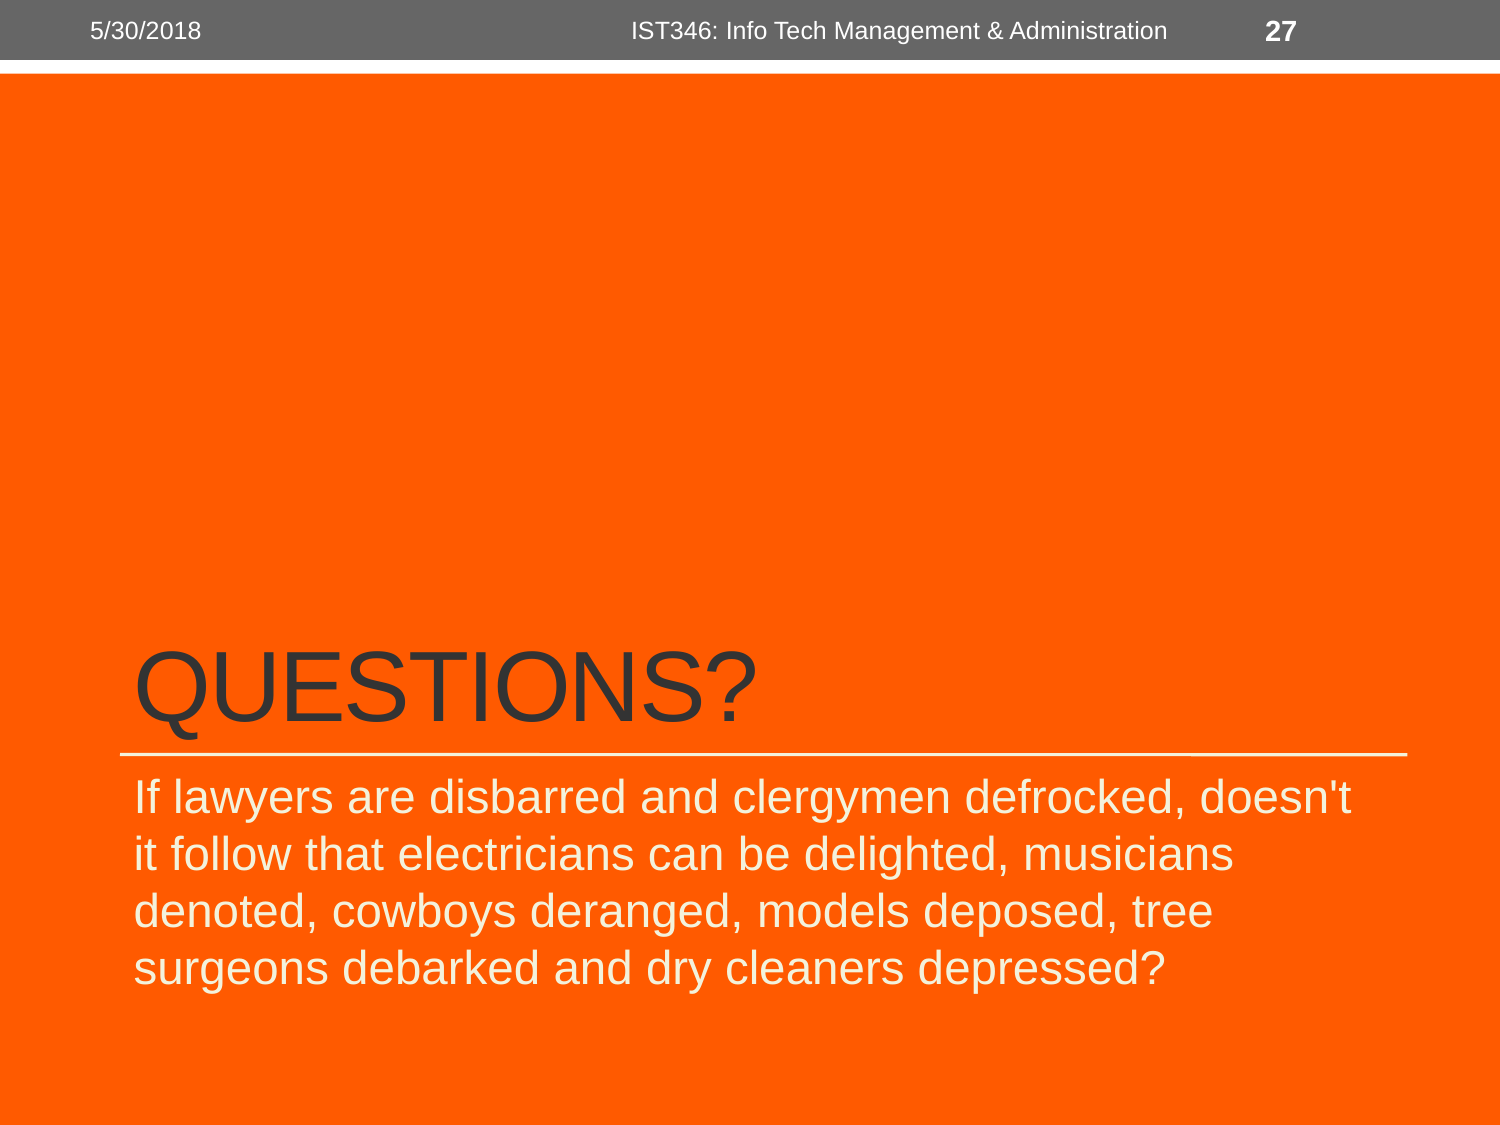

5/30/2018
IST346: Info Tech Management & Administration
27
# Questions?
If lawyers are disbarred and clergymen defrocked, doesn't it follow that electricians can be delighted, musicians denoted, cowboys deranged, models deposed, tree surgeons debarked and dry cleaners depressed?